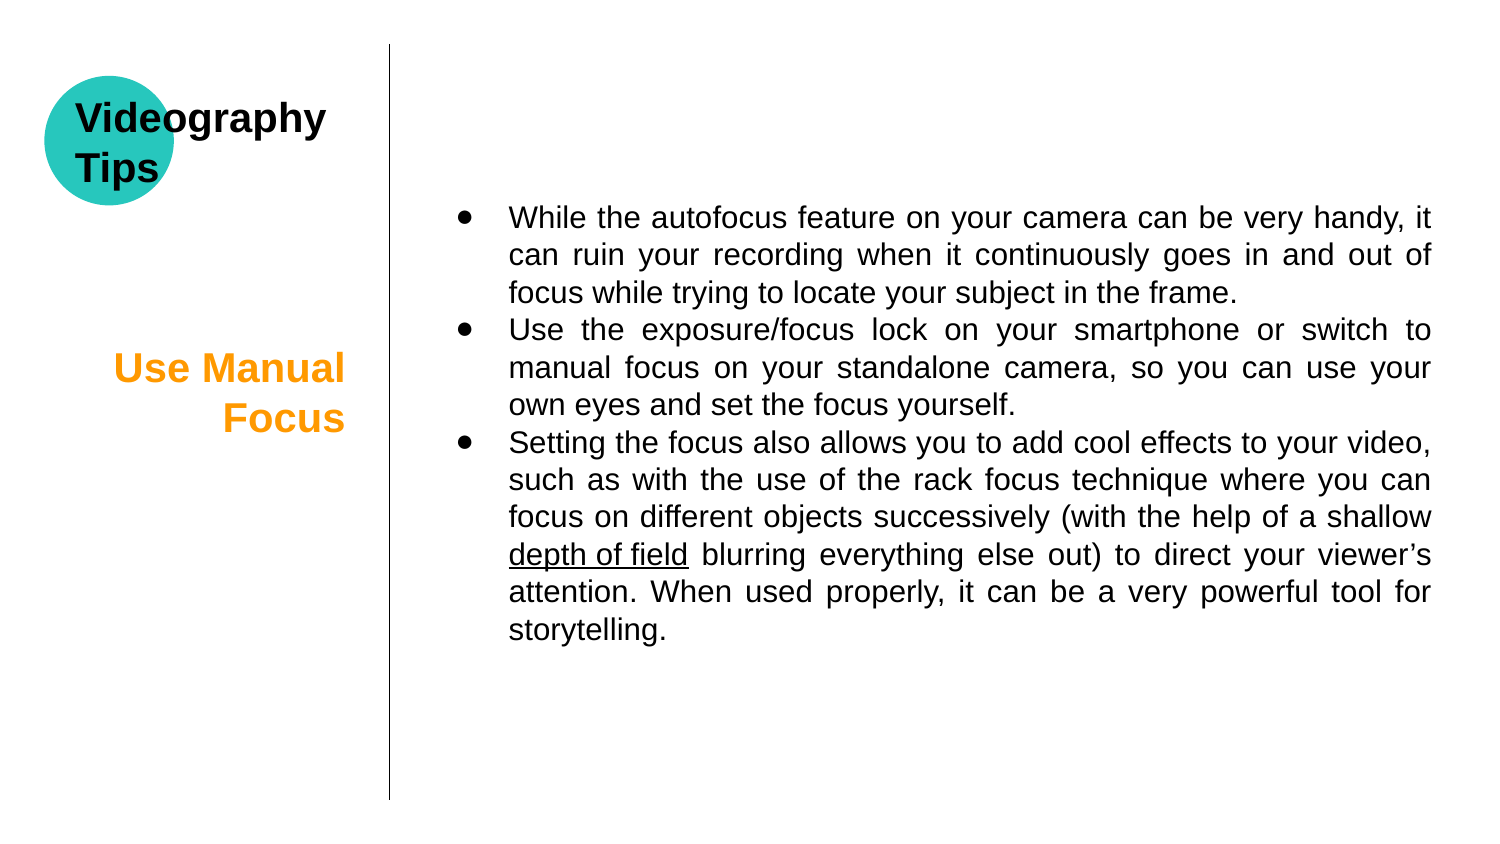

While the autofocus feature on your camera can be very handy, it can ruin your recording when it continuously goes in and out of focus while trying to locate your subject in the frame.
Use the exposure/focus lock on your smartphone or switch to manual focus on your standalone camera, so you can use your own eyes and set the focus yourself.
Setting the focus also allows you to add cool effects to your video, such as with the use of the rack focus technique where you can focus on different objects successively (with the help of a shallow depth of field blurring everything else out) to direct your viewer’s attention. When used properly, it can be a very powerful tool for storytelling.

# Videography
Tips

Use Manual Focus